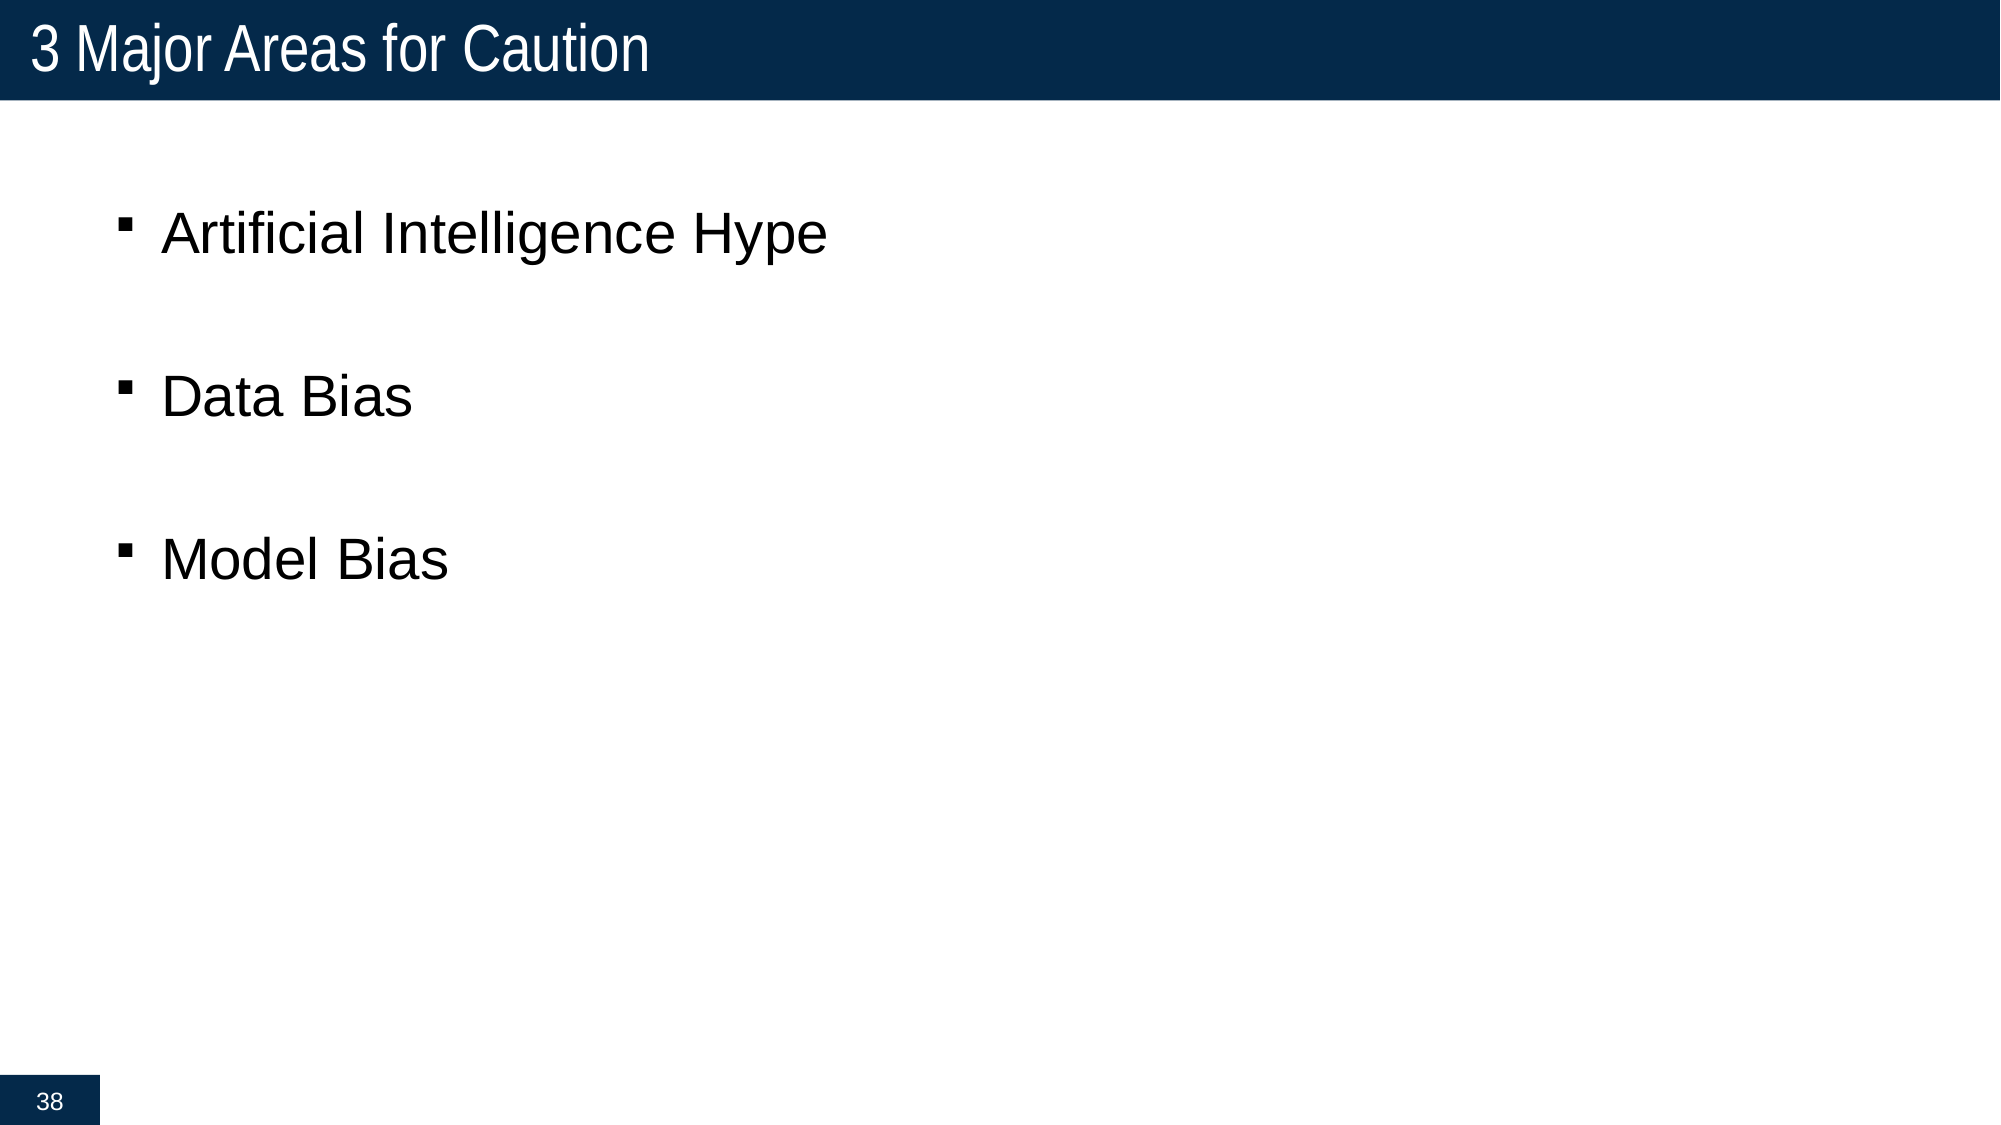

# 3 Major Areas for Caution
Artificial Intelligence Hype

Data Bias

Model Bias
38